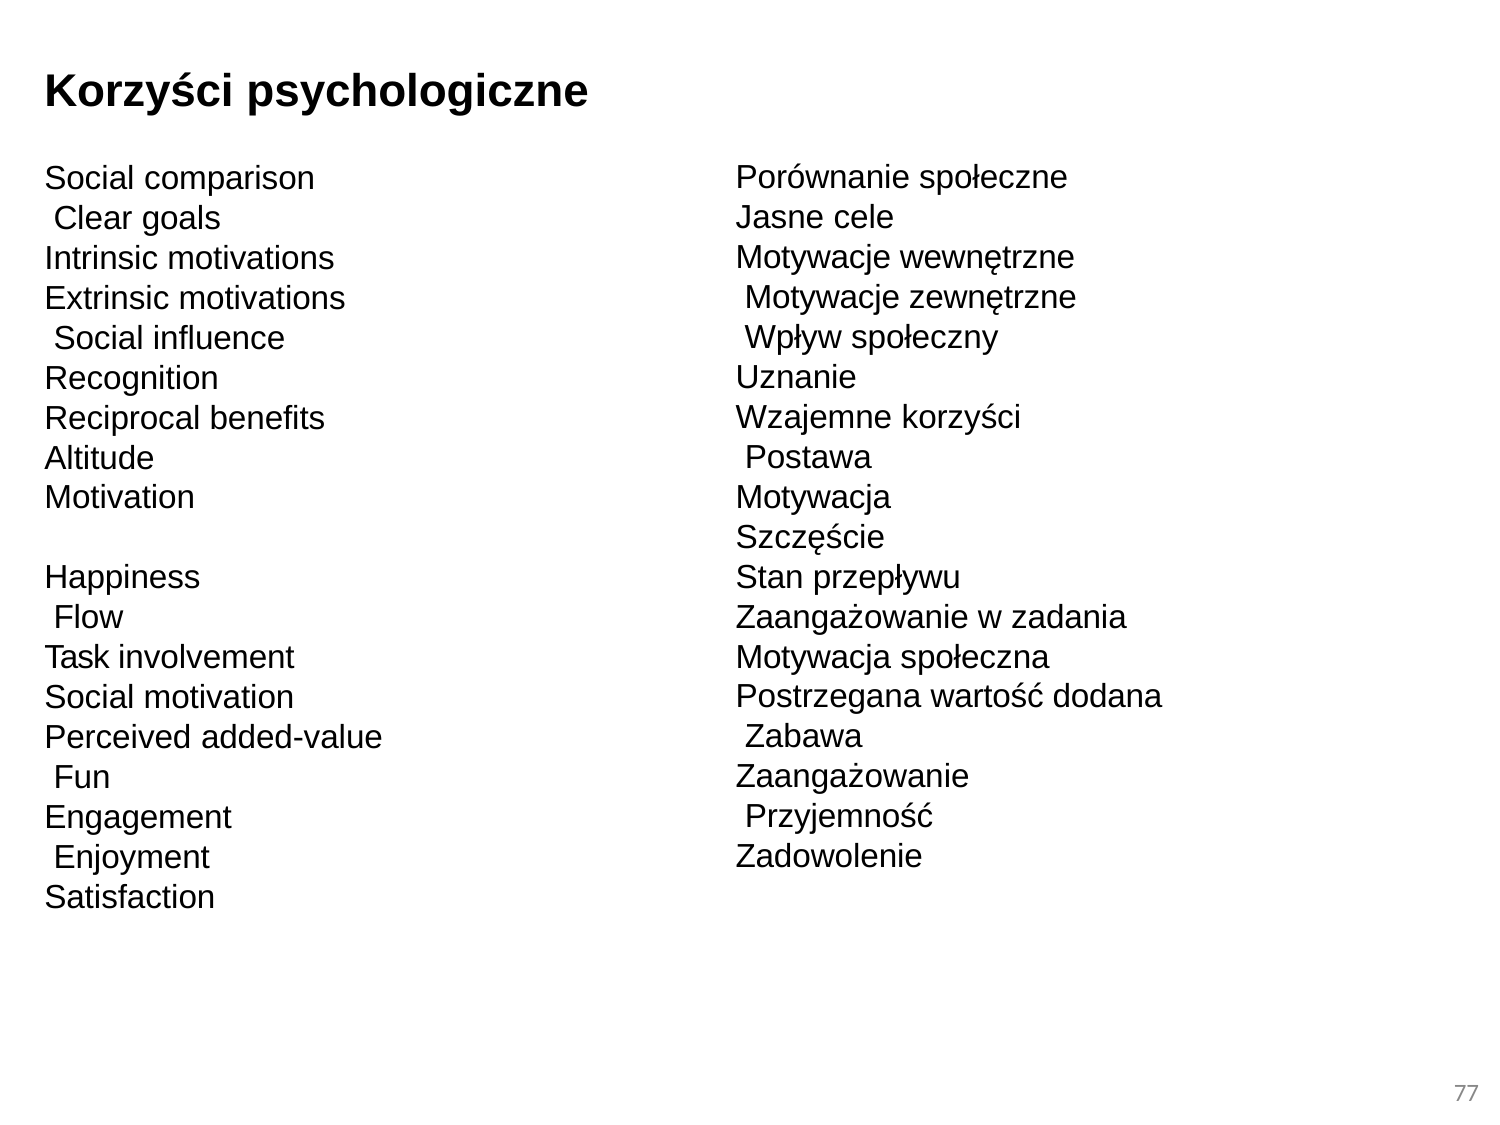

# Korzyści psychologiczne
Porównanie społeczne
Jasne cele
Motywacje wewnętrzne  Motywacje zewnętrzne  Wpływ społeczny  Uznanie
Wzajemne korzyści  Postawa  Motywacja  Szczęście
Stan przepływu  Zaangażowanie w zadania  Motywacja społeczna  Postrzegana wartość dodana  Zabawa
Zaangażowanie  Przyjemność  Zadowolenie
Social comparison  Clear goals
Intrinsic motivations  Extrinsic motivations  Social influence  Recognition  Reciprocal benefits  Altitude
Motivation  Happiness  Flow
Task involvement  Social motivation  Perceived added-value  Fun
Engagement  Enjoyment  Satisfaction
77